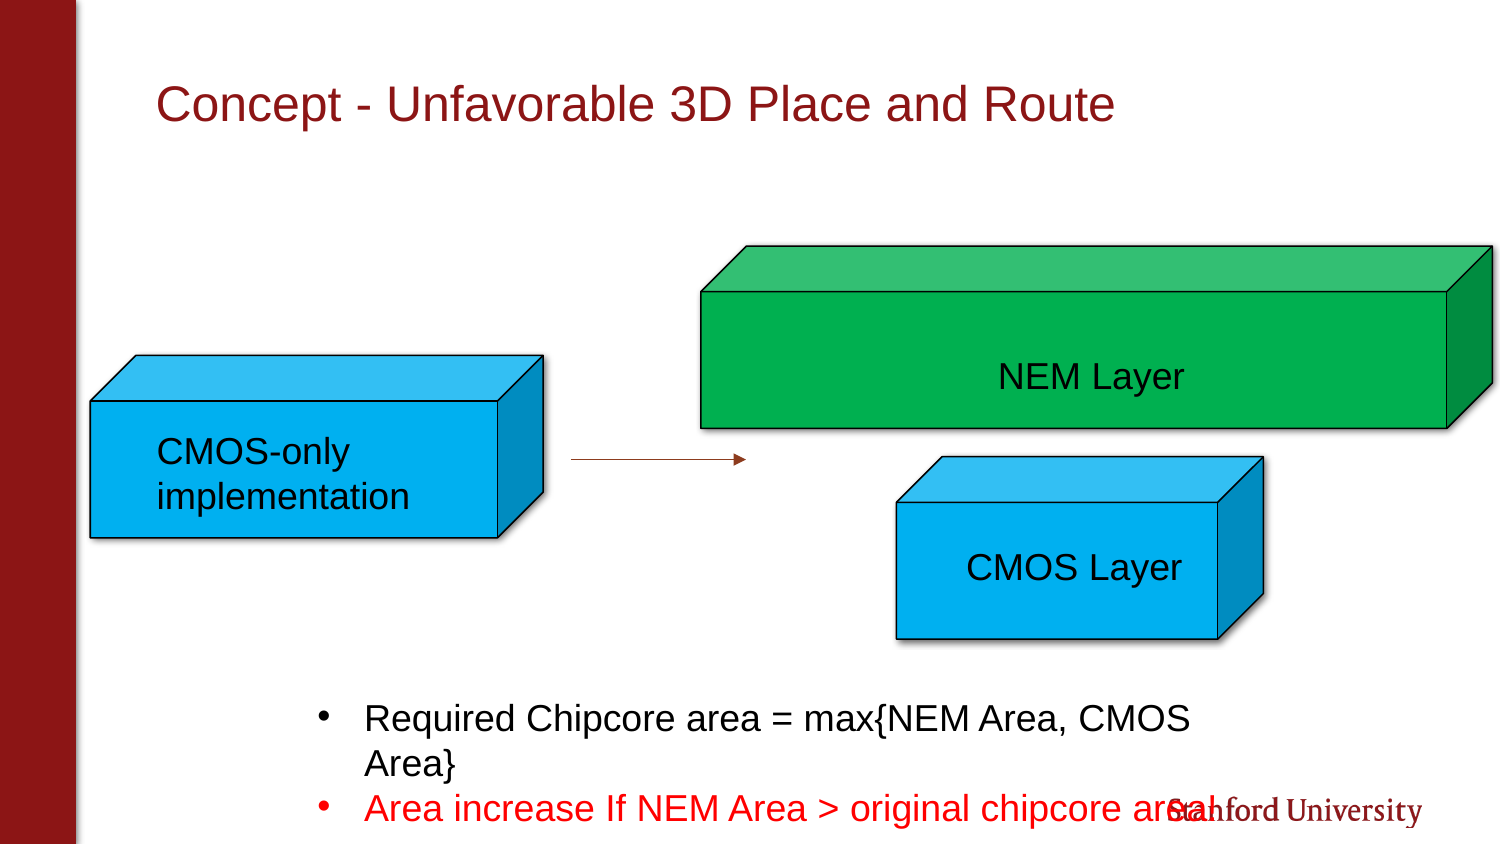

# Concept - Unfavorable 3D Place and Route

NEM Layer

CMOS-only implementation

CMOS Layer
Required Chipcore area = max{NEM Area, CMOS Area}
Area increase If NEM Area > original chipcore area!